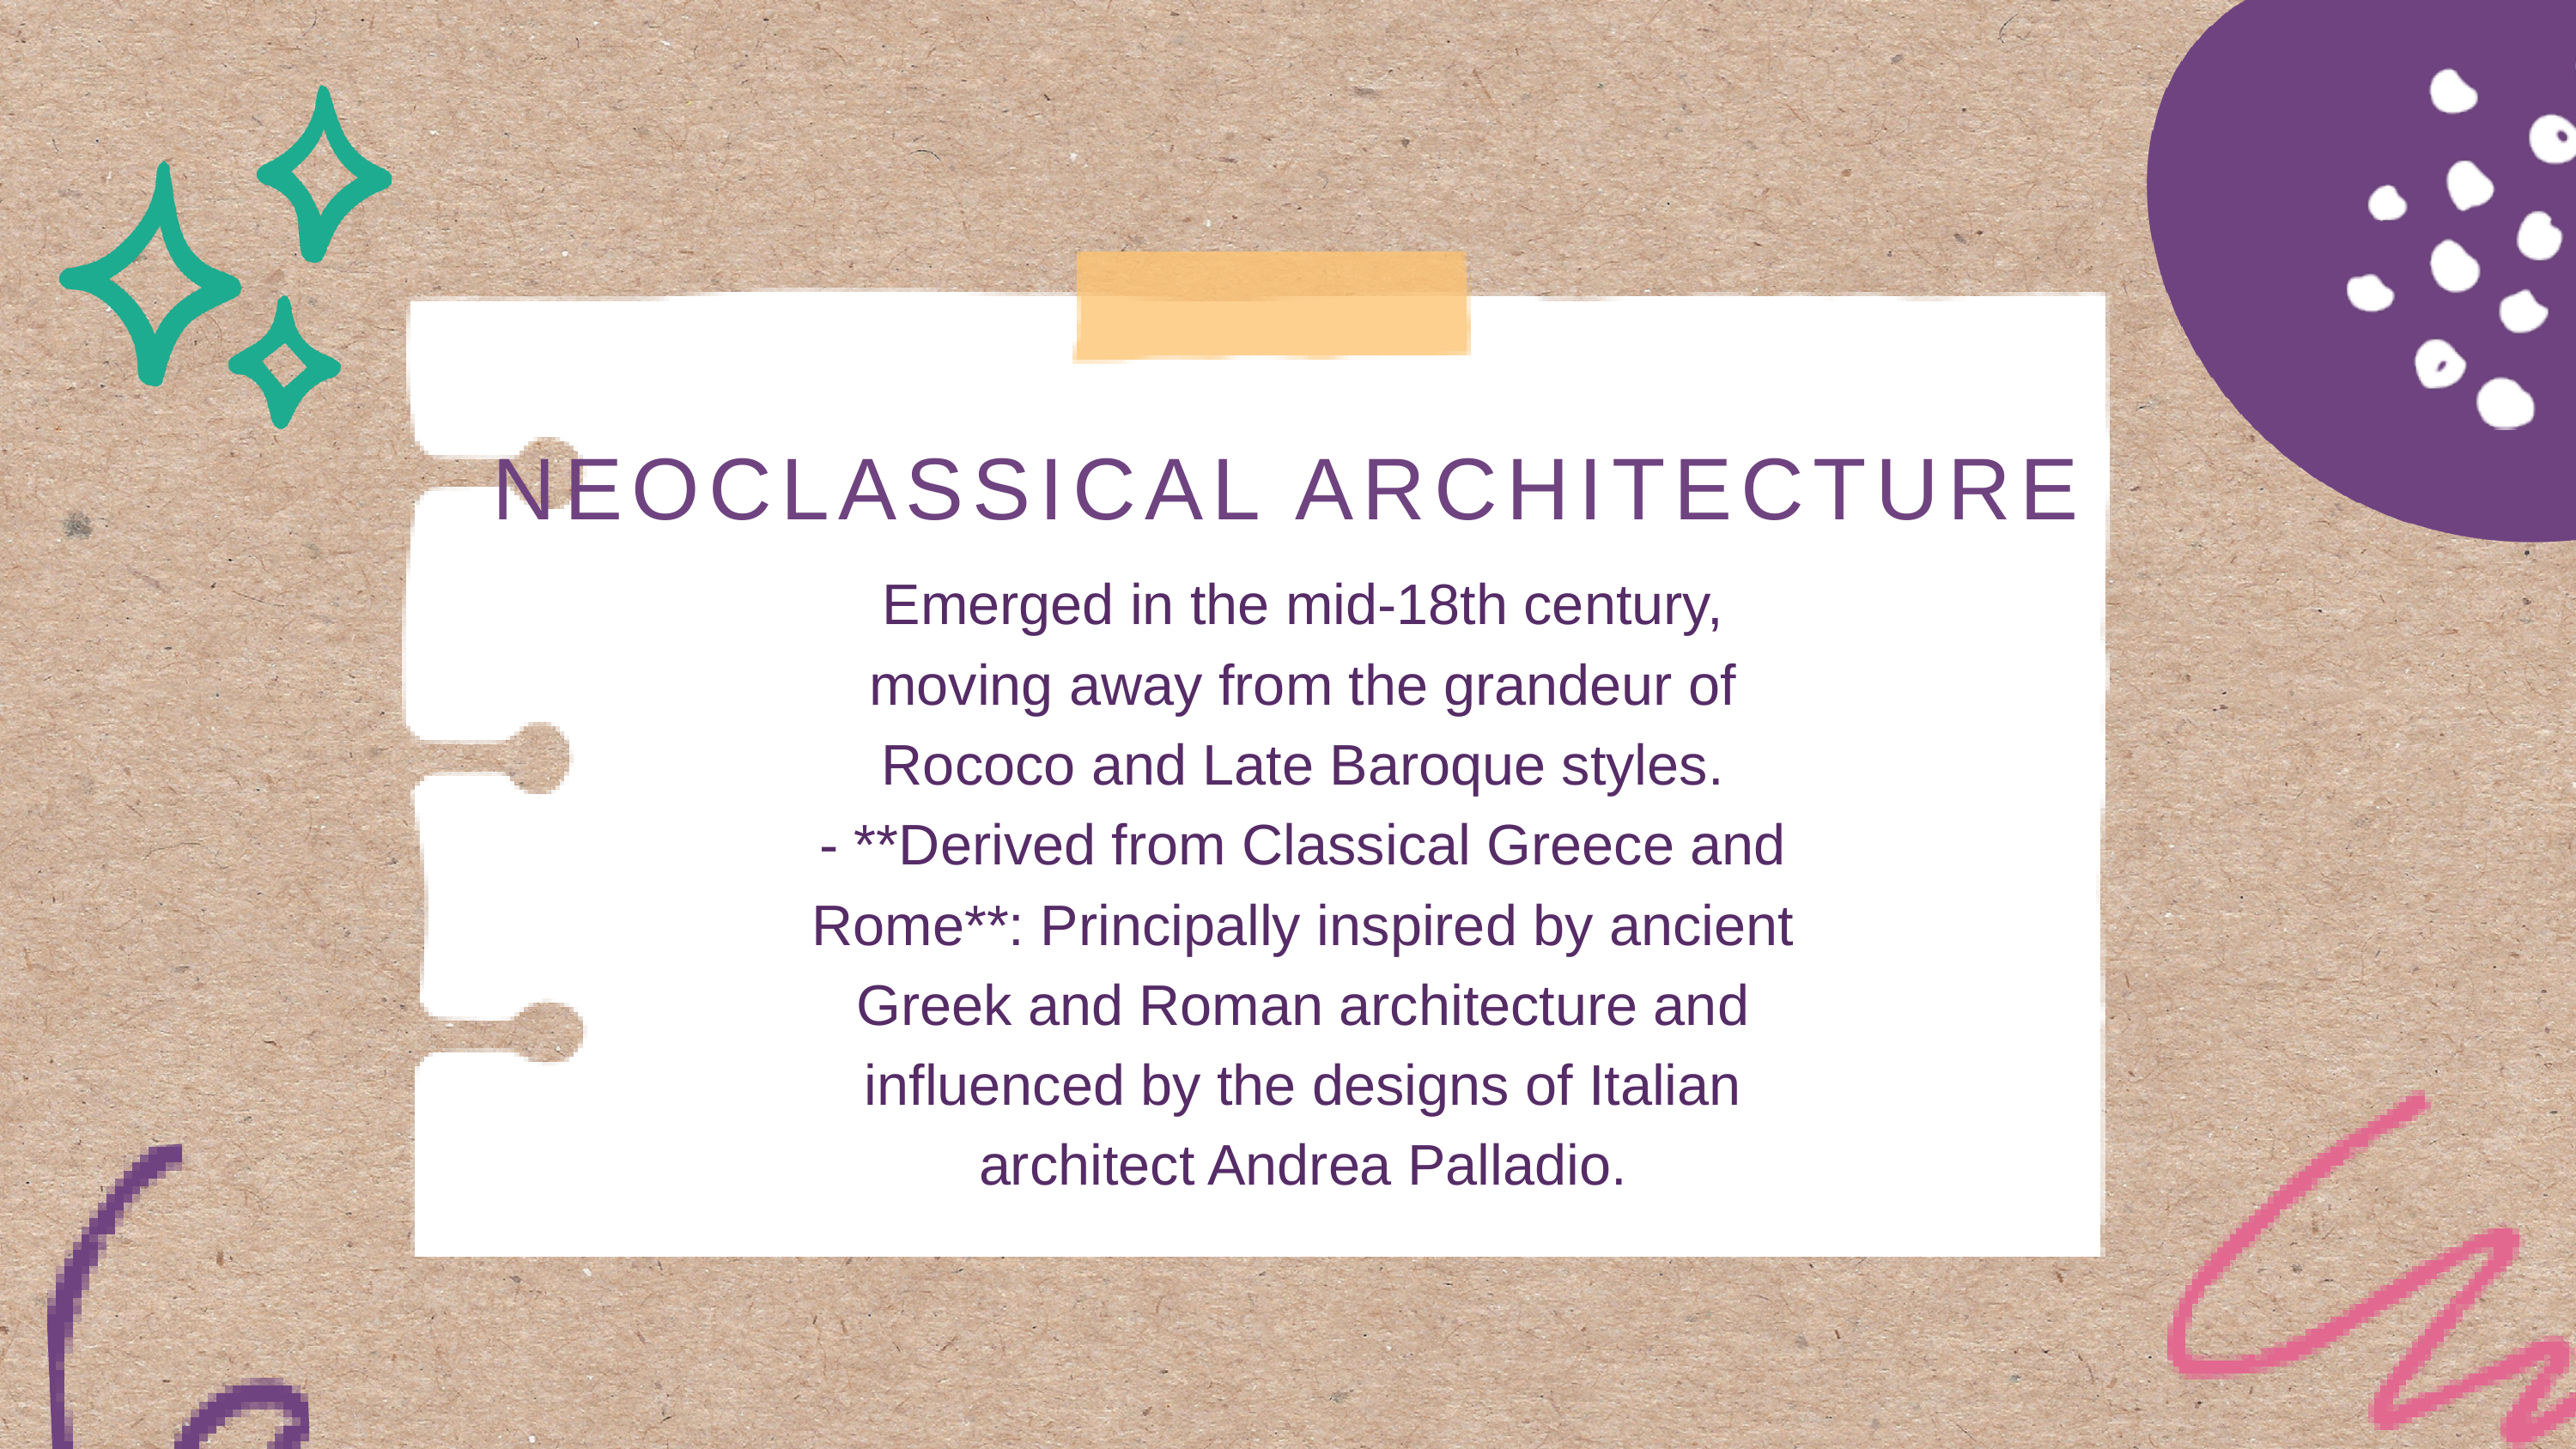

NEOCLASSICAL ARCHITECTURE
Emerged in the mid-18th century, moving away from the grandeur of Rococo and Late Baroque styles.
- **Derived from Classical Greece and Rome**: Principally inspired by ancient Greek and Roman architecture and influenced by the designs of Italian architect Andrea Palladio.